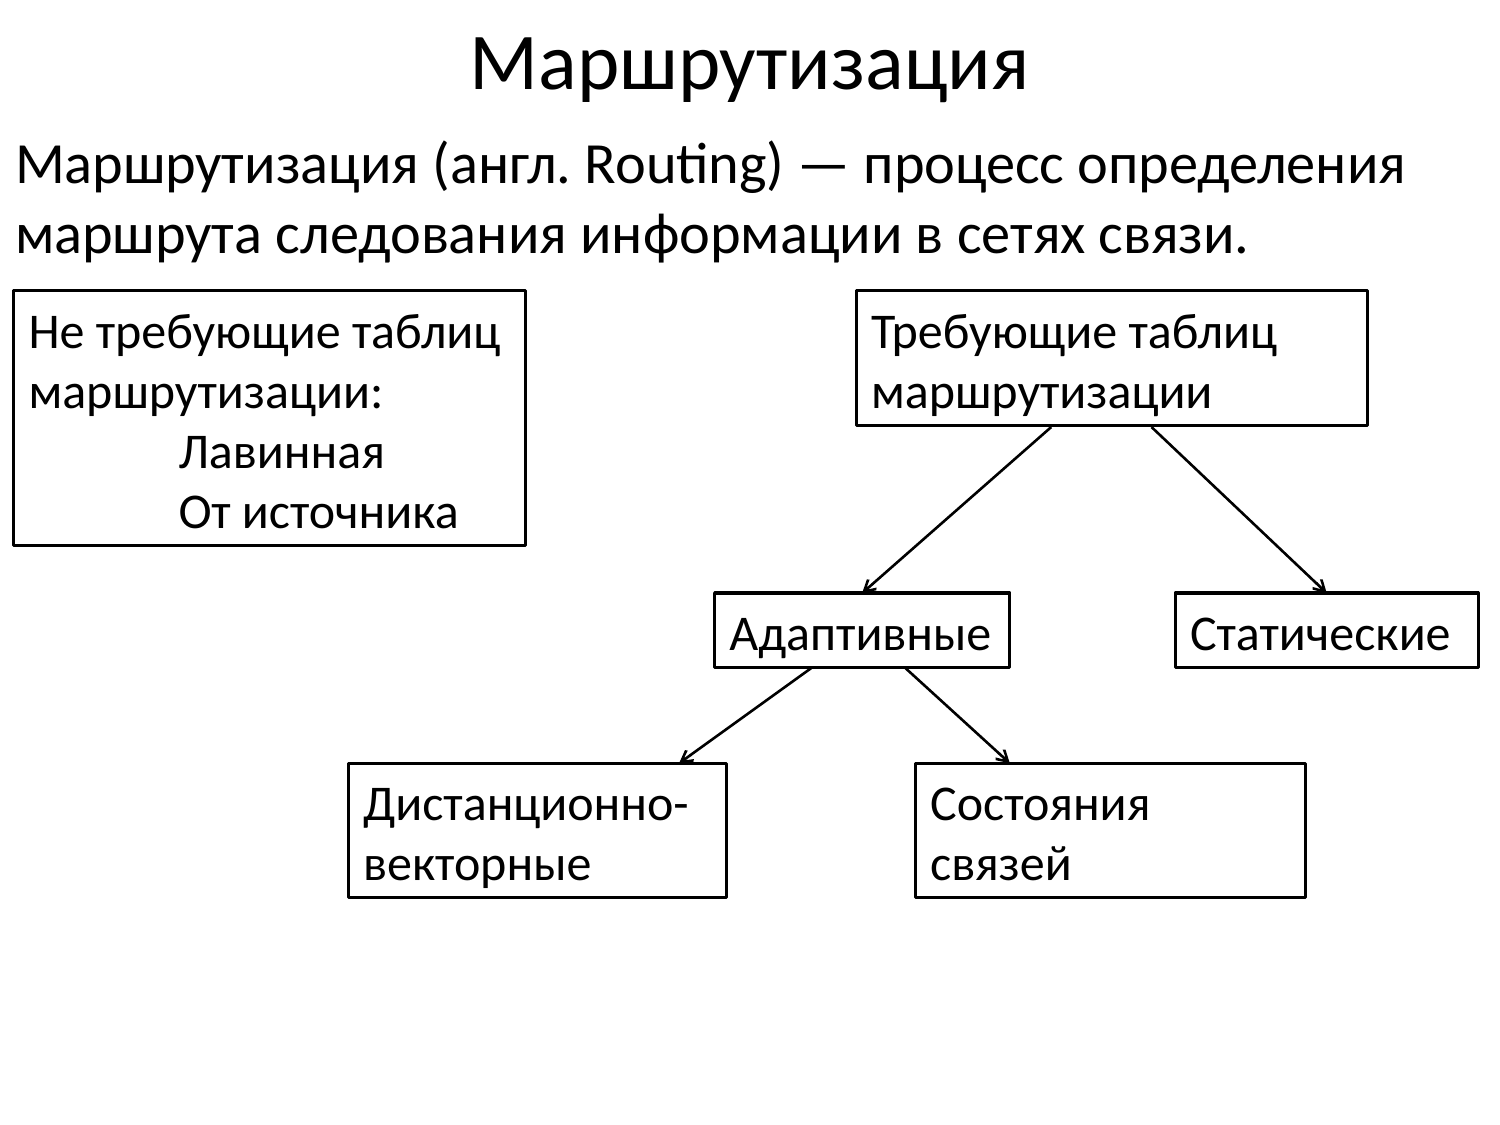

# Маршрутизация
Маршрутизация (англ. Routing) — процесс определения маршрута следования информации в сетях связи.

Не требующие таблиц маршрутизации:
	Лавинная
	От источника
Требующие таблиц маршрутизации
Адаптивные
Статические
Дистанционно-векторные
Состояния связей